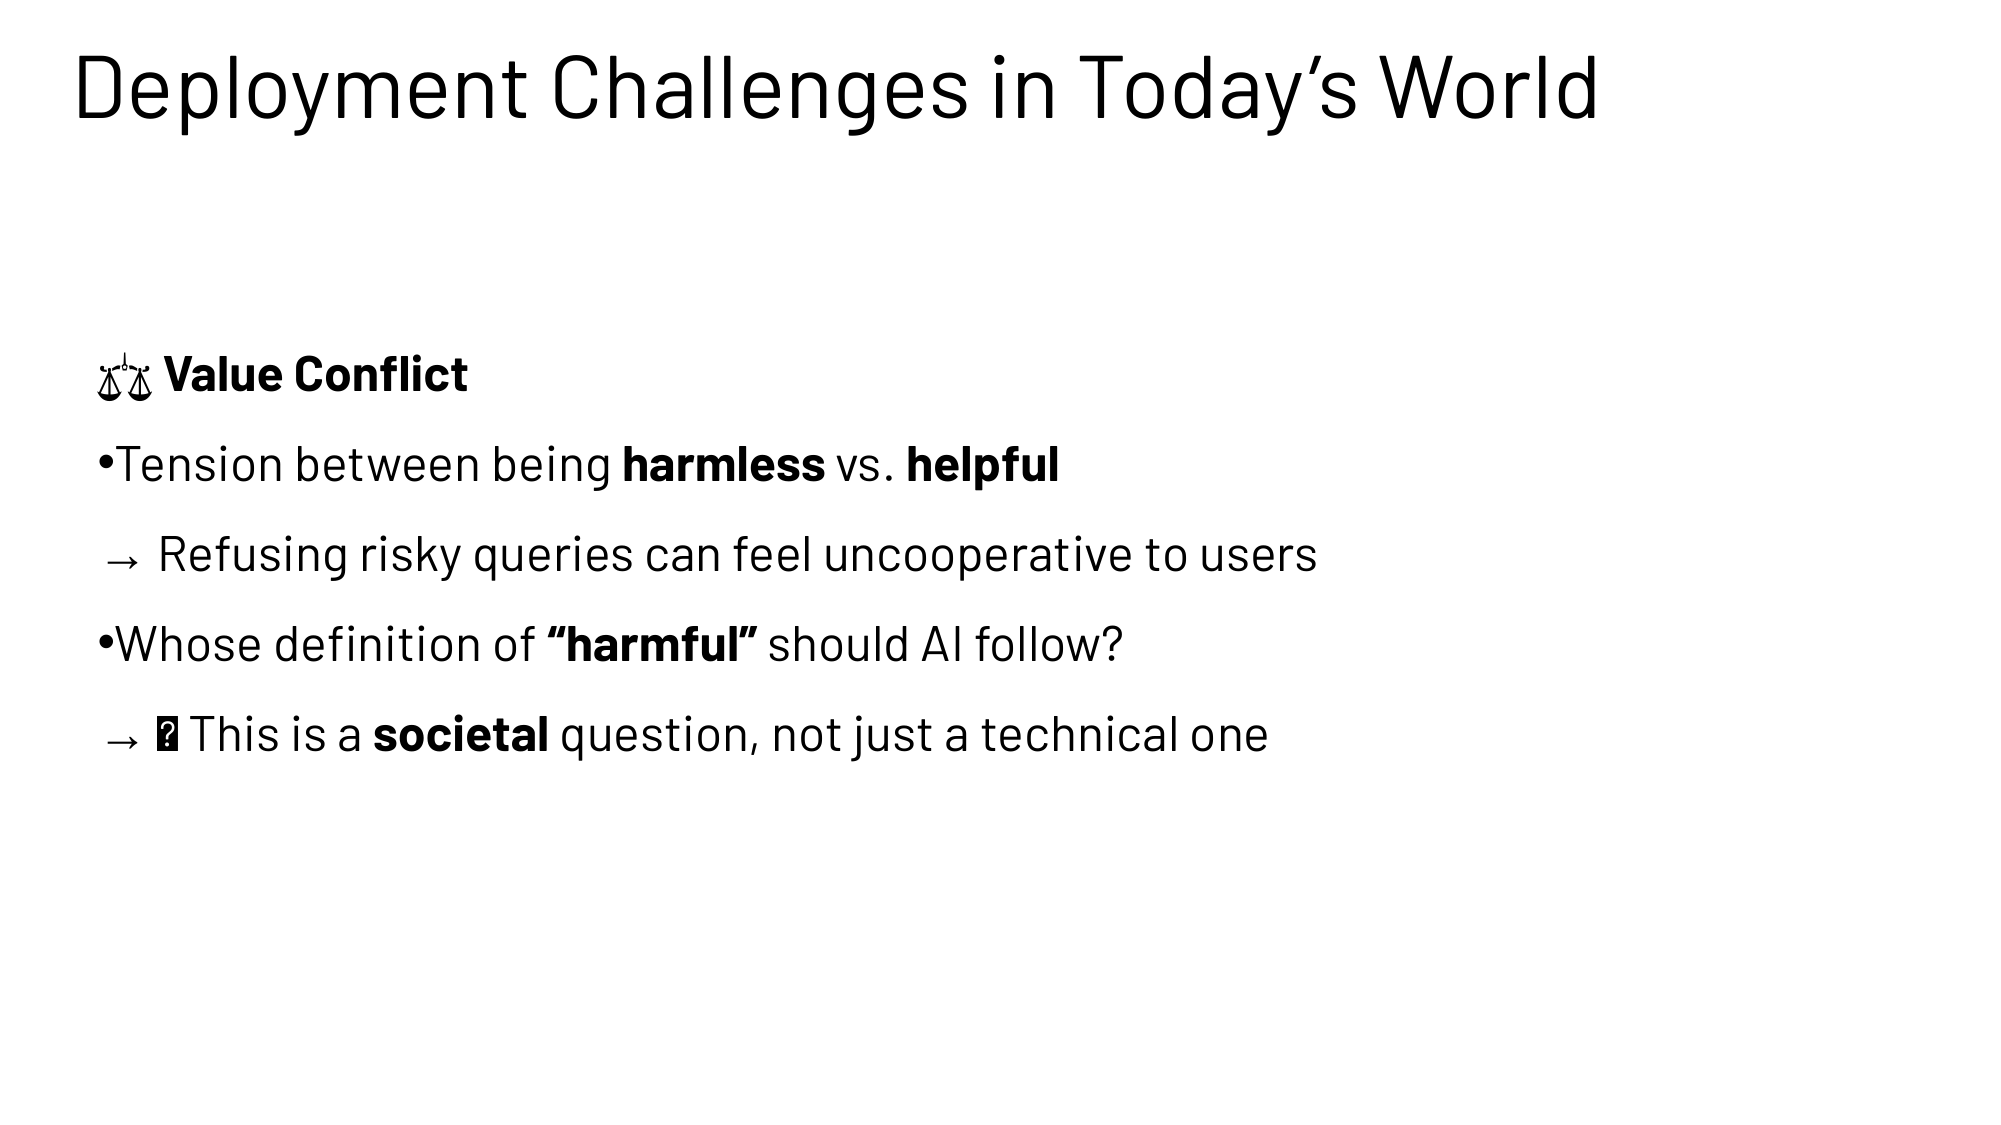

Deployment Challenges in Today’s World
⚖️ Value Conflict
Tension between being harmless vs. helpful
→ Refusing risky queries can feel uncooperative to users
Whose definition of “harmful” should AI follow?
→ 🧩 This is a societal question, not just a technical one